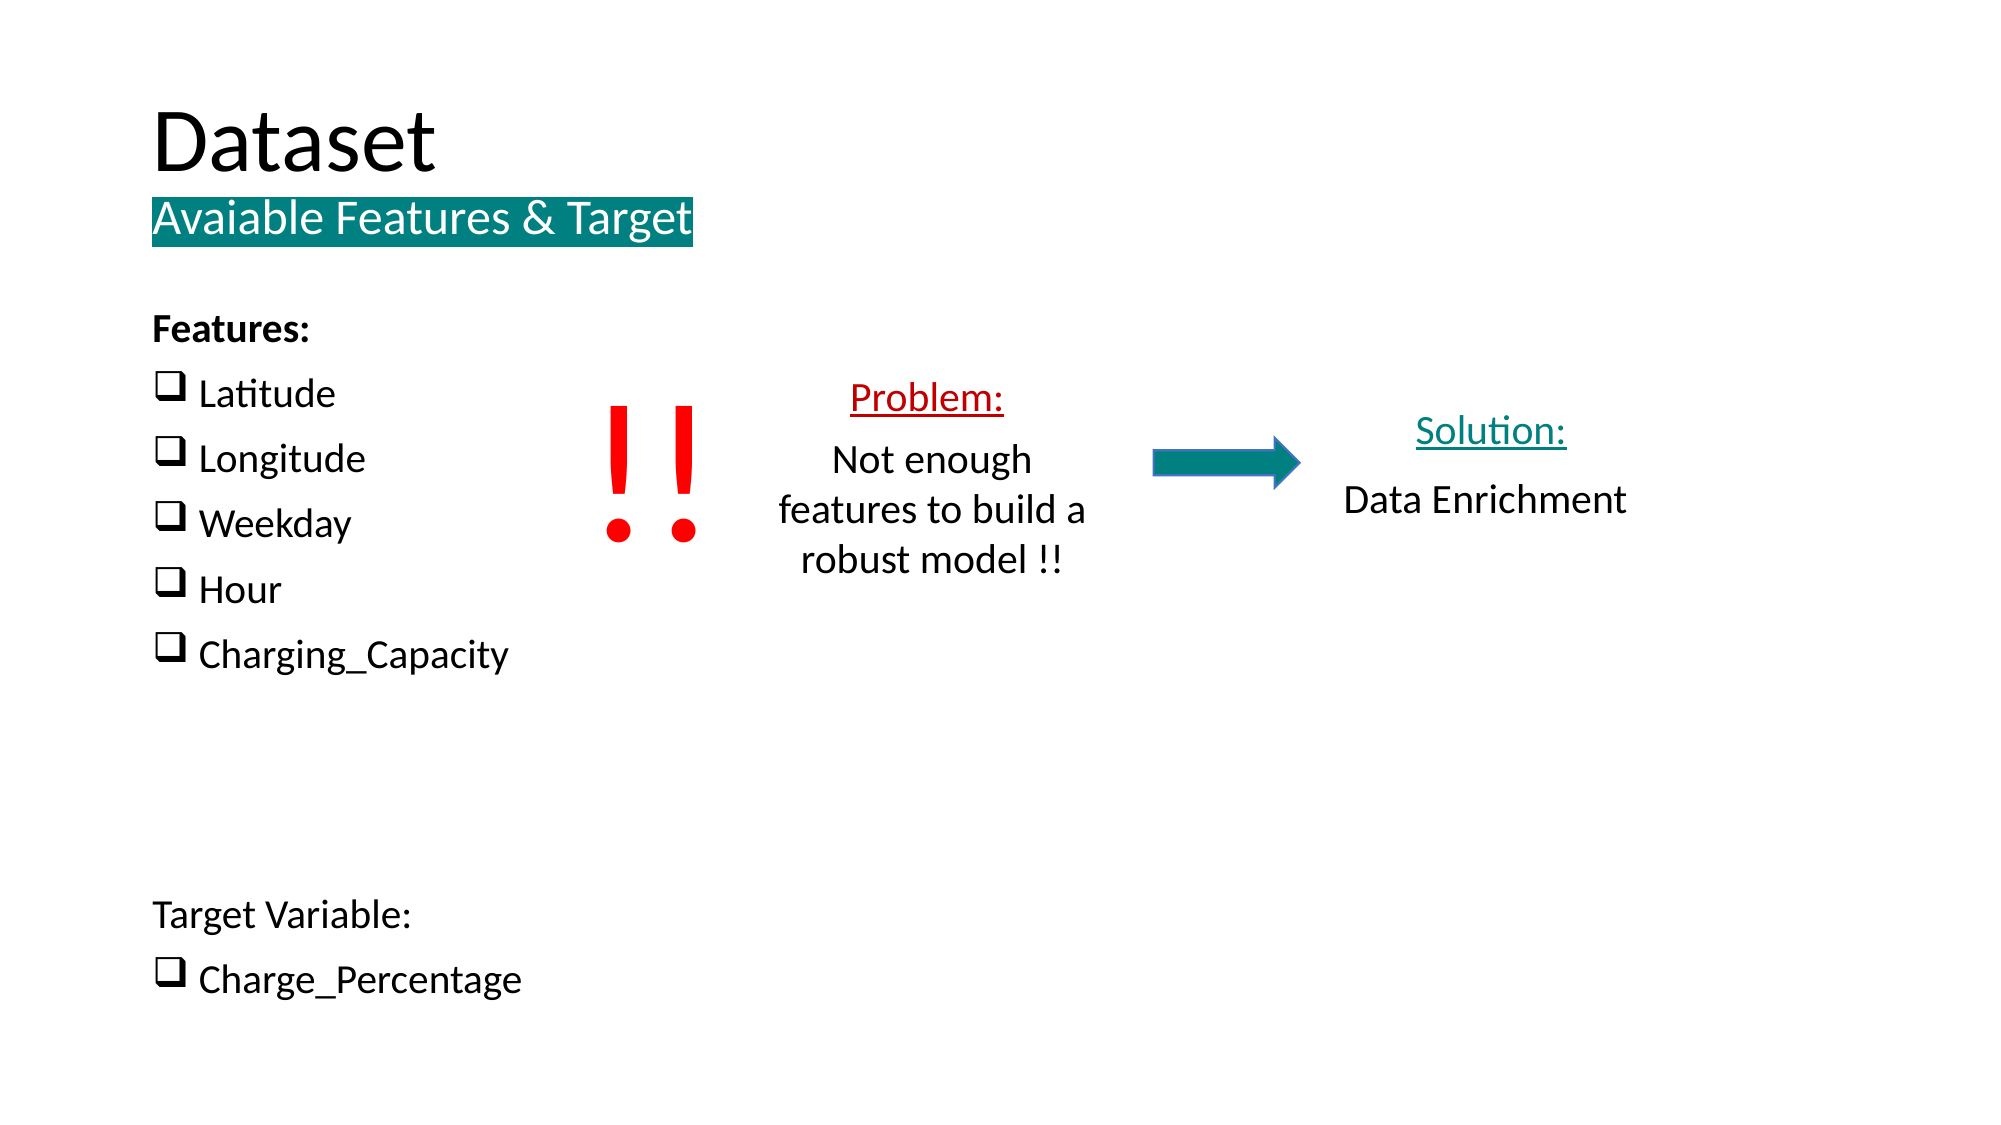

# Dataset Avaiable Features & Target
Features:
 Latitude
 Longitude
 Weekday
 Hour
 Charging_Capacity

Target Variable:
 Charge_Percentage

!!
Problem:

Solution:
Not enough features to build a robust model !!
Data Enrichment